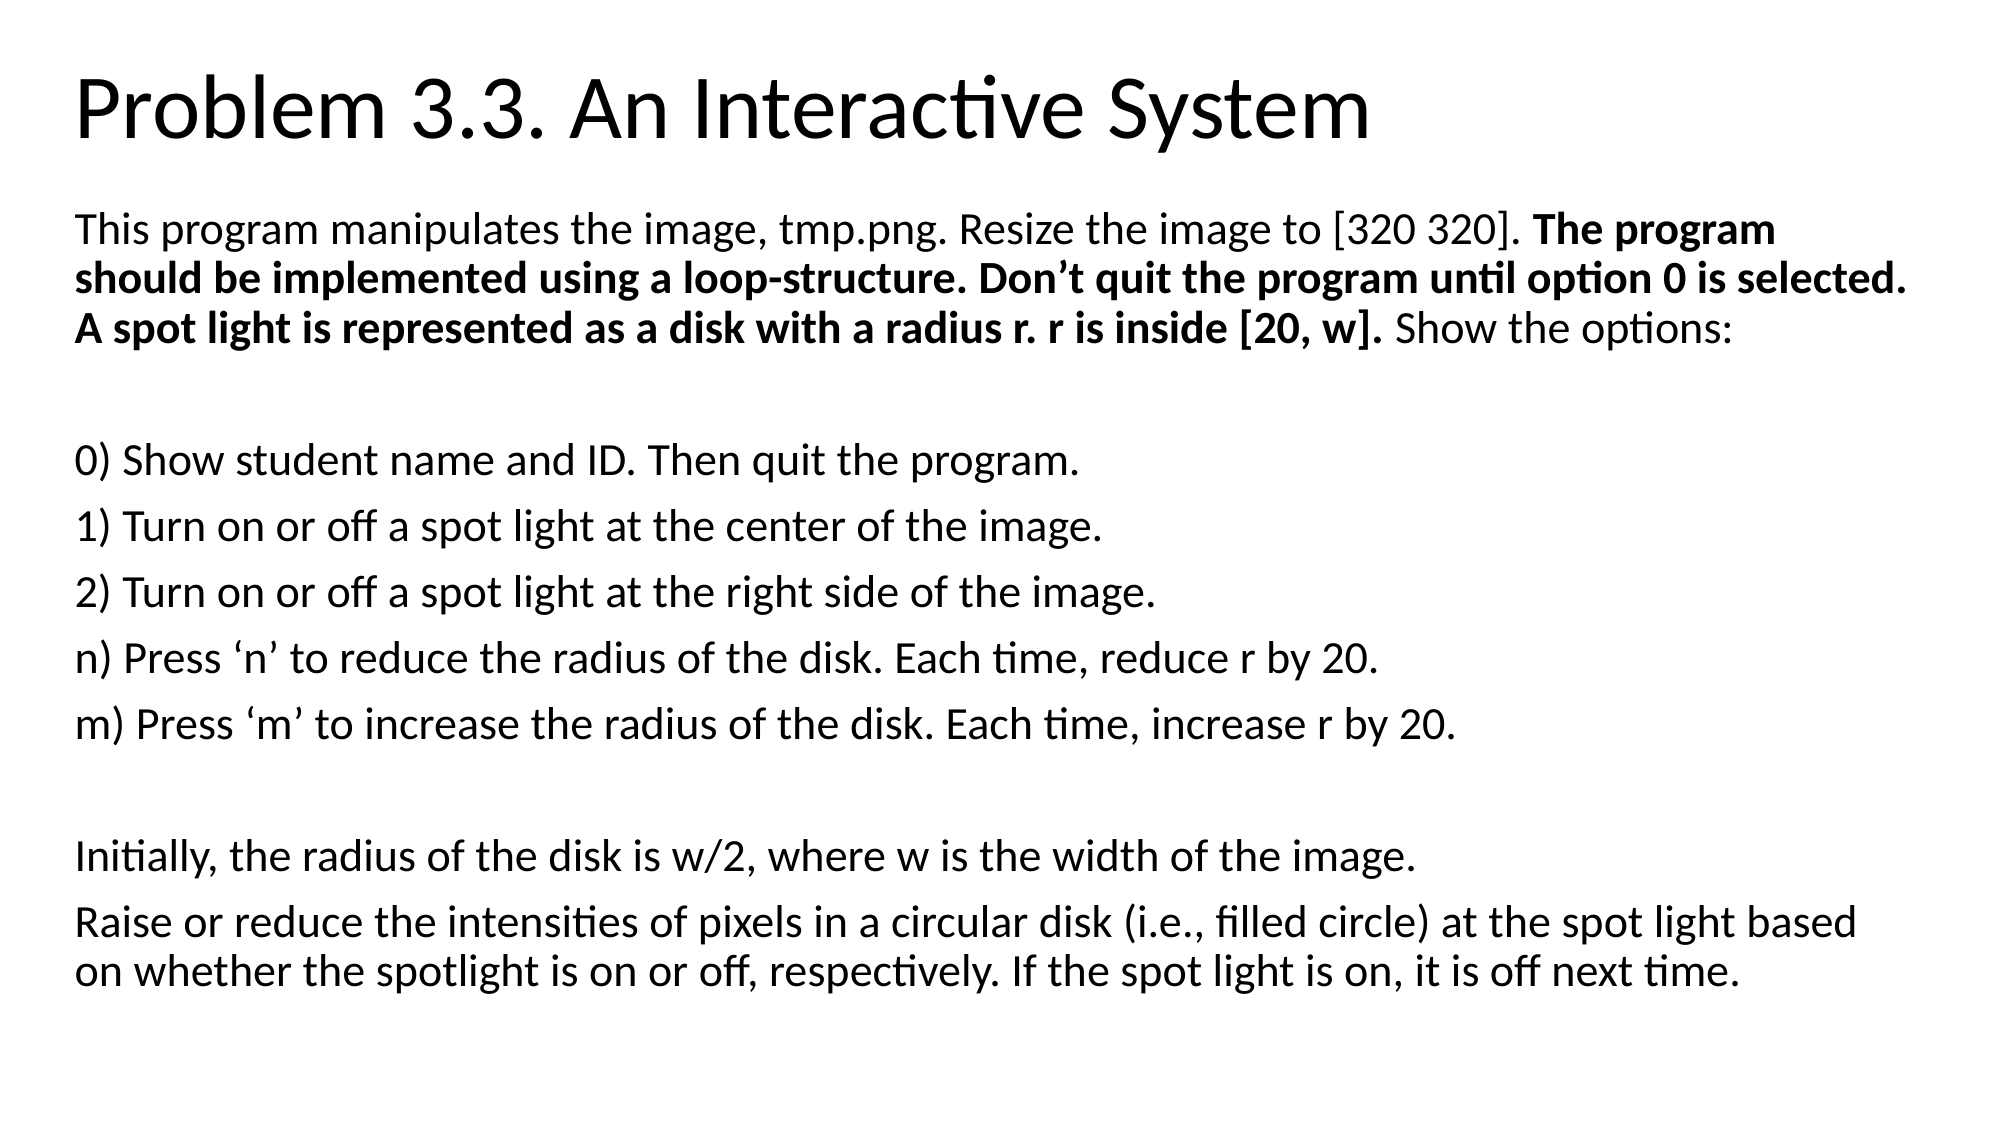

# Problem 3.3. An Interactive System
This program manipulates the image, tmp.png. Resize the image to [320 320]. The program should be implemented using a loop-structure. Don’t quit the program until option 0 is selected. A spot light is represented as a disk with a radius r. r is inside [20, w]. Show the options:

0) Show student name and ID. Then quit the program.
1) Turn on or off a spot light at the center of the image.
2) Turn on or off a spot light at the right side of the image.
n) Press ‘n’ to reduce the radius of the disk. Each time, reduce r by 20.
m) Press ‘m’ to increase the radius of the disk. Each time, increase r by 20.

Initially, the radius of the disk is w/2, where w is the width of the image.
Raise or reduce the intensities of pixels in a circular disk (i.e., filled circle) at the spot light based on whether the spotlight is on or off, respectively. If the spot light is on, it is off next time.